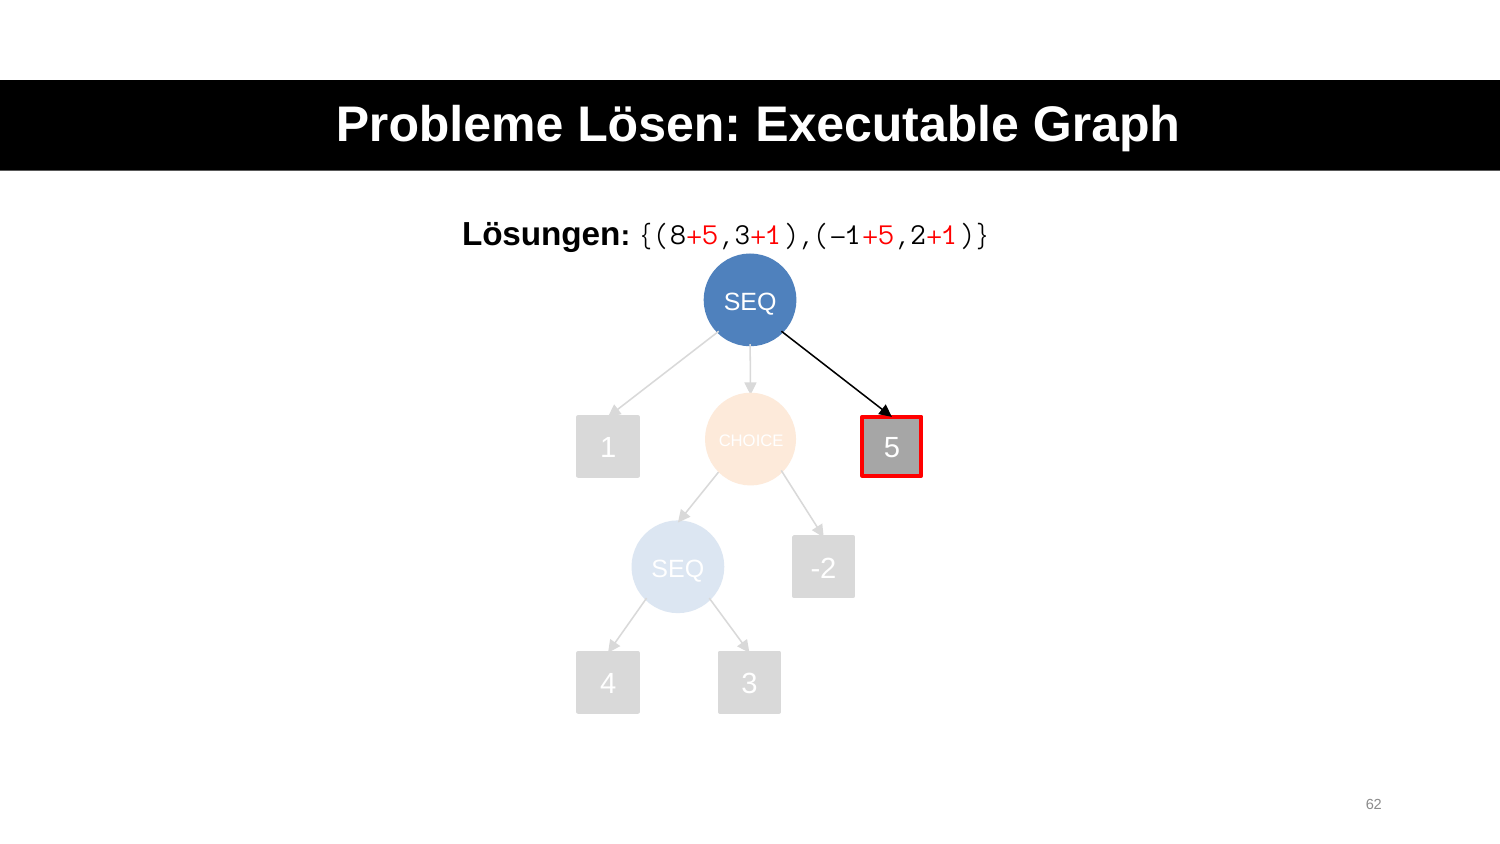

Probleme Lösen: Executable Graph

Lösungen:
{(8+5,3+1),(-1+5,2+1)}

SEQ

1
5
CHOICE
CHOICE

-2
SEQ
4
3
62